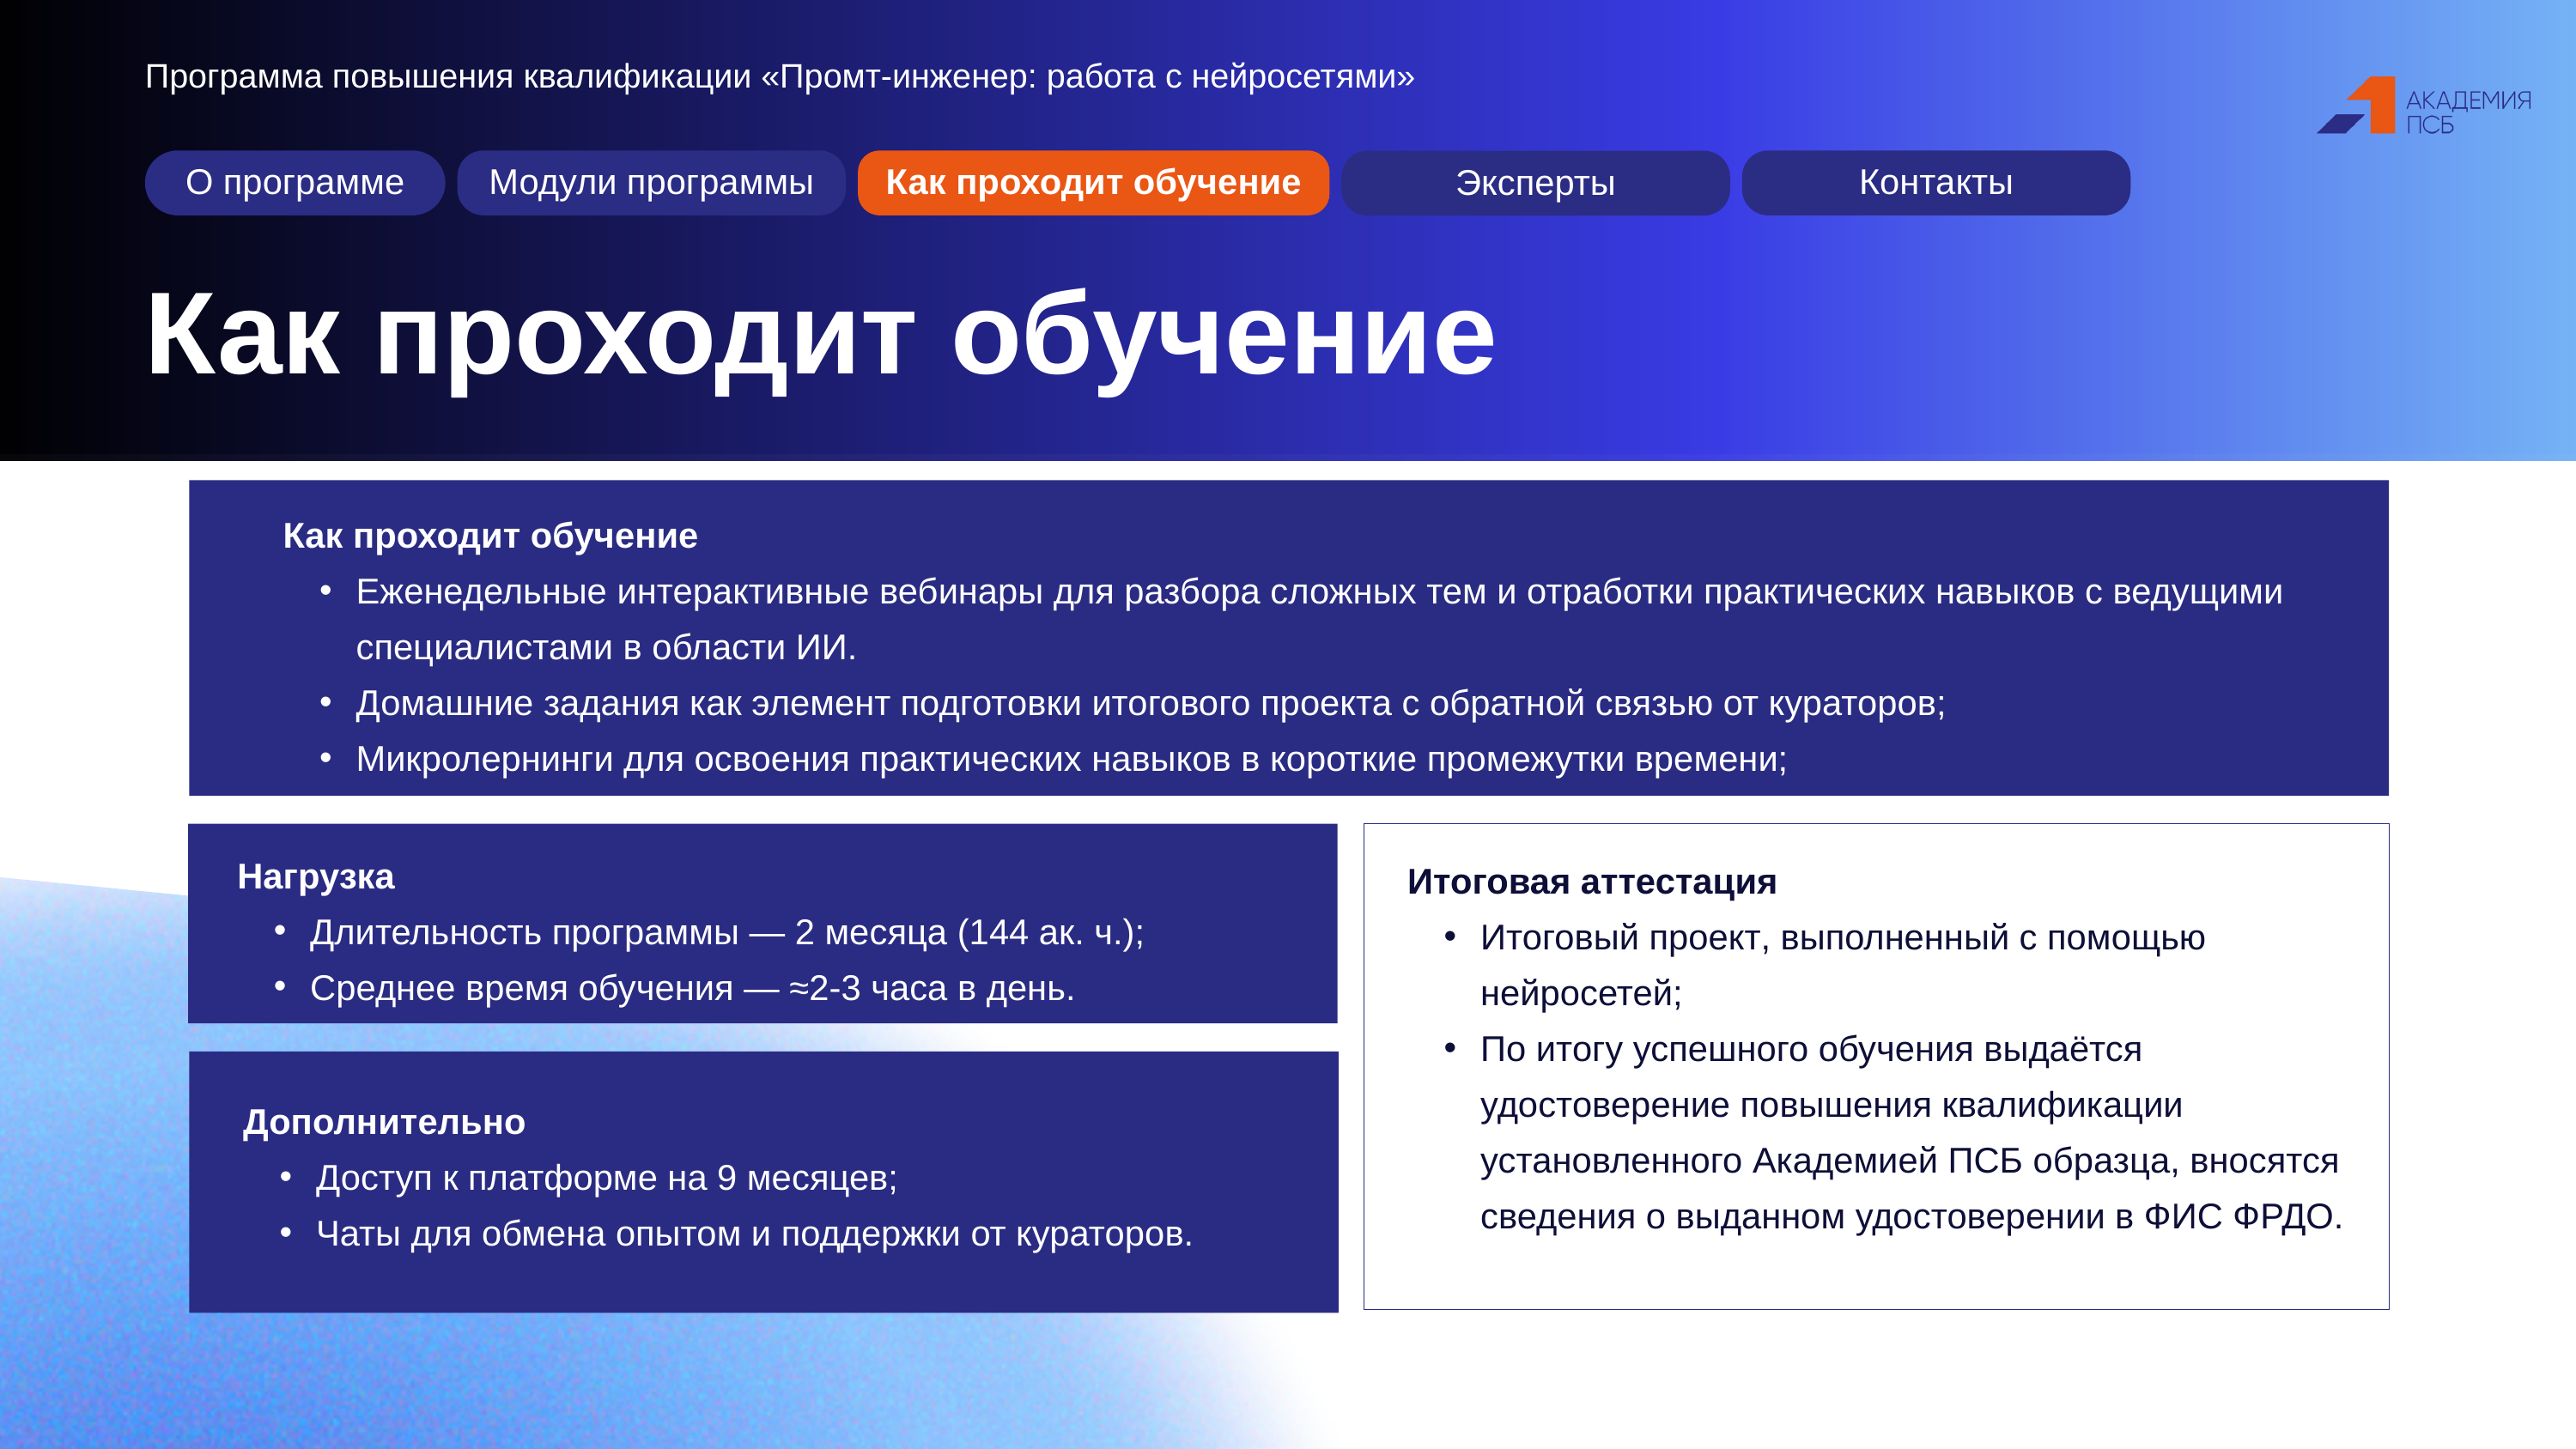

Программа повышения квалификации «Промт-инженер: работа с нейросетями»

О программе

Модули программы

Как проходит обучение

Контакты

Эксперты
Как проходит обучение

Как проходит обучение
Еженедельные интерактивные вебинары для разбора сложных тем и отработки практических навыков с ведущими специалистами в области ИИ.
Домашние задания как элемент подготовки итогового проекта с обратной связью от кураторов;
Микролернинги для освоения практических навыков в короткие промежутки времени;

Нагрузка
Длительность программы — 2 месяца (144 ак. ч.);
Среднее время обучения — ≈2-3 часа в день.

Итоговая аттестация
Итоговый проект, выполненный с помощью нейросетей;
По итогу успешного обучения выдаётся удостоверение повышения квалификации установленного Академией ПСБ образца, вносятся сведения о выданном удостоверении в ФИС ФРДО.

Дополнительно
Доступ к платформе на 9 месяцев;
Чаты для обмена опытом и поддержки от кураторов.